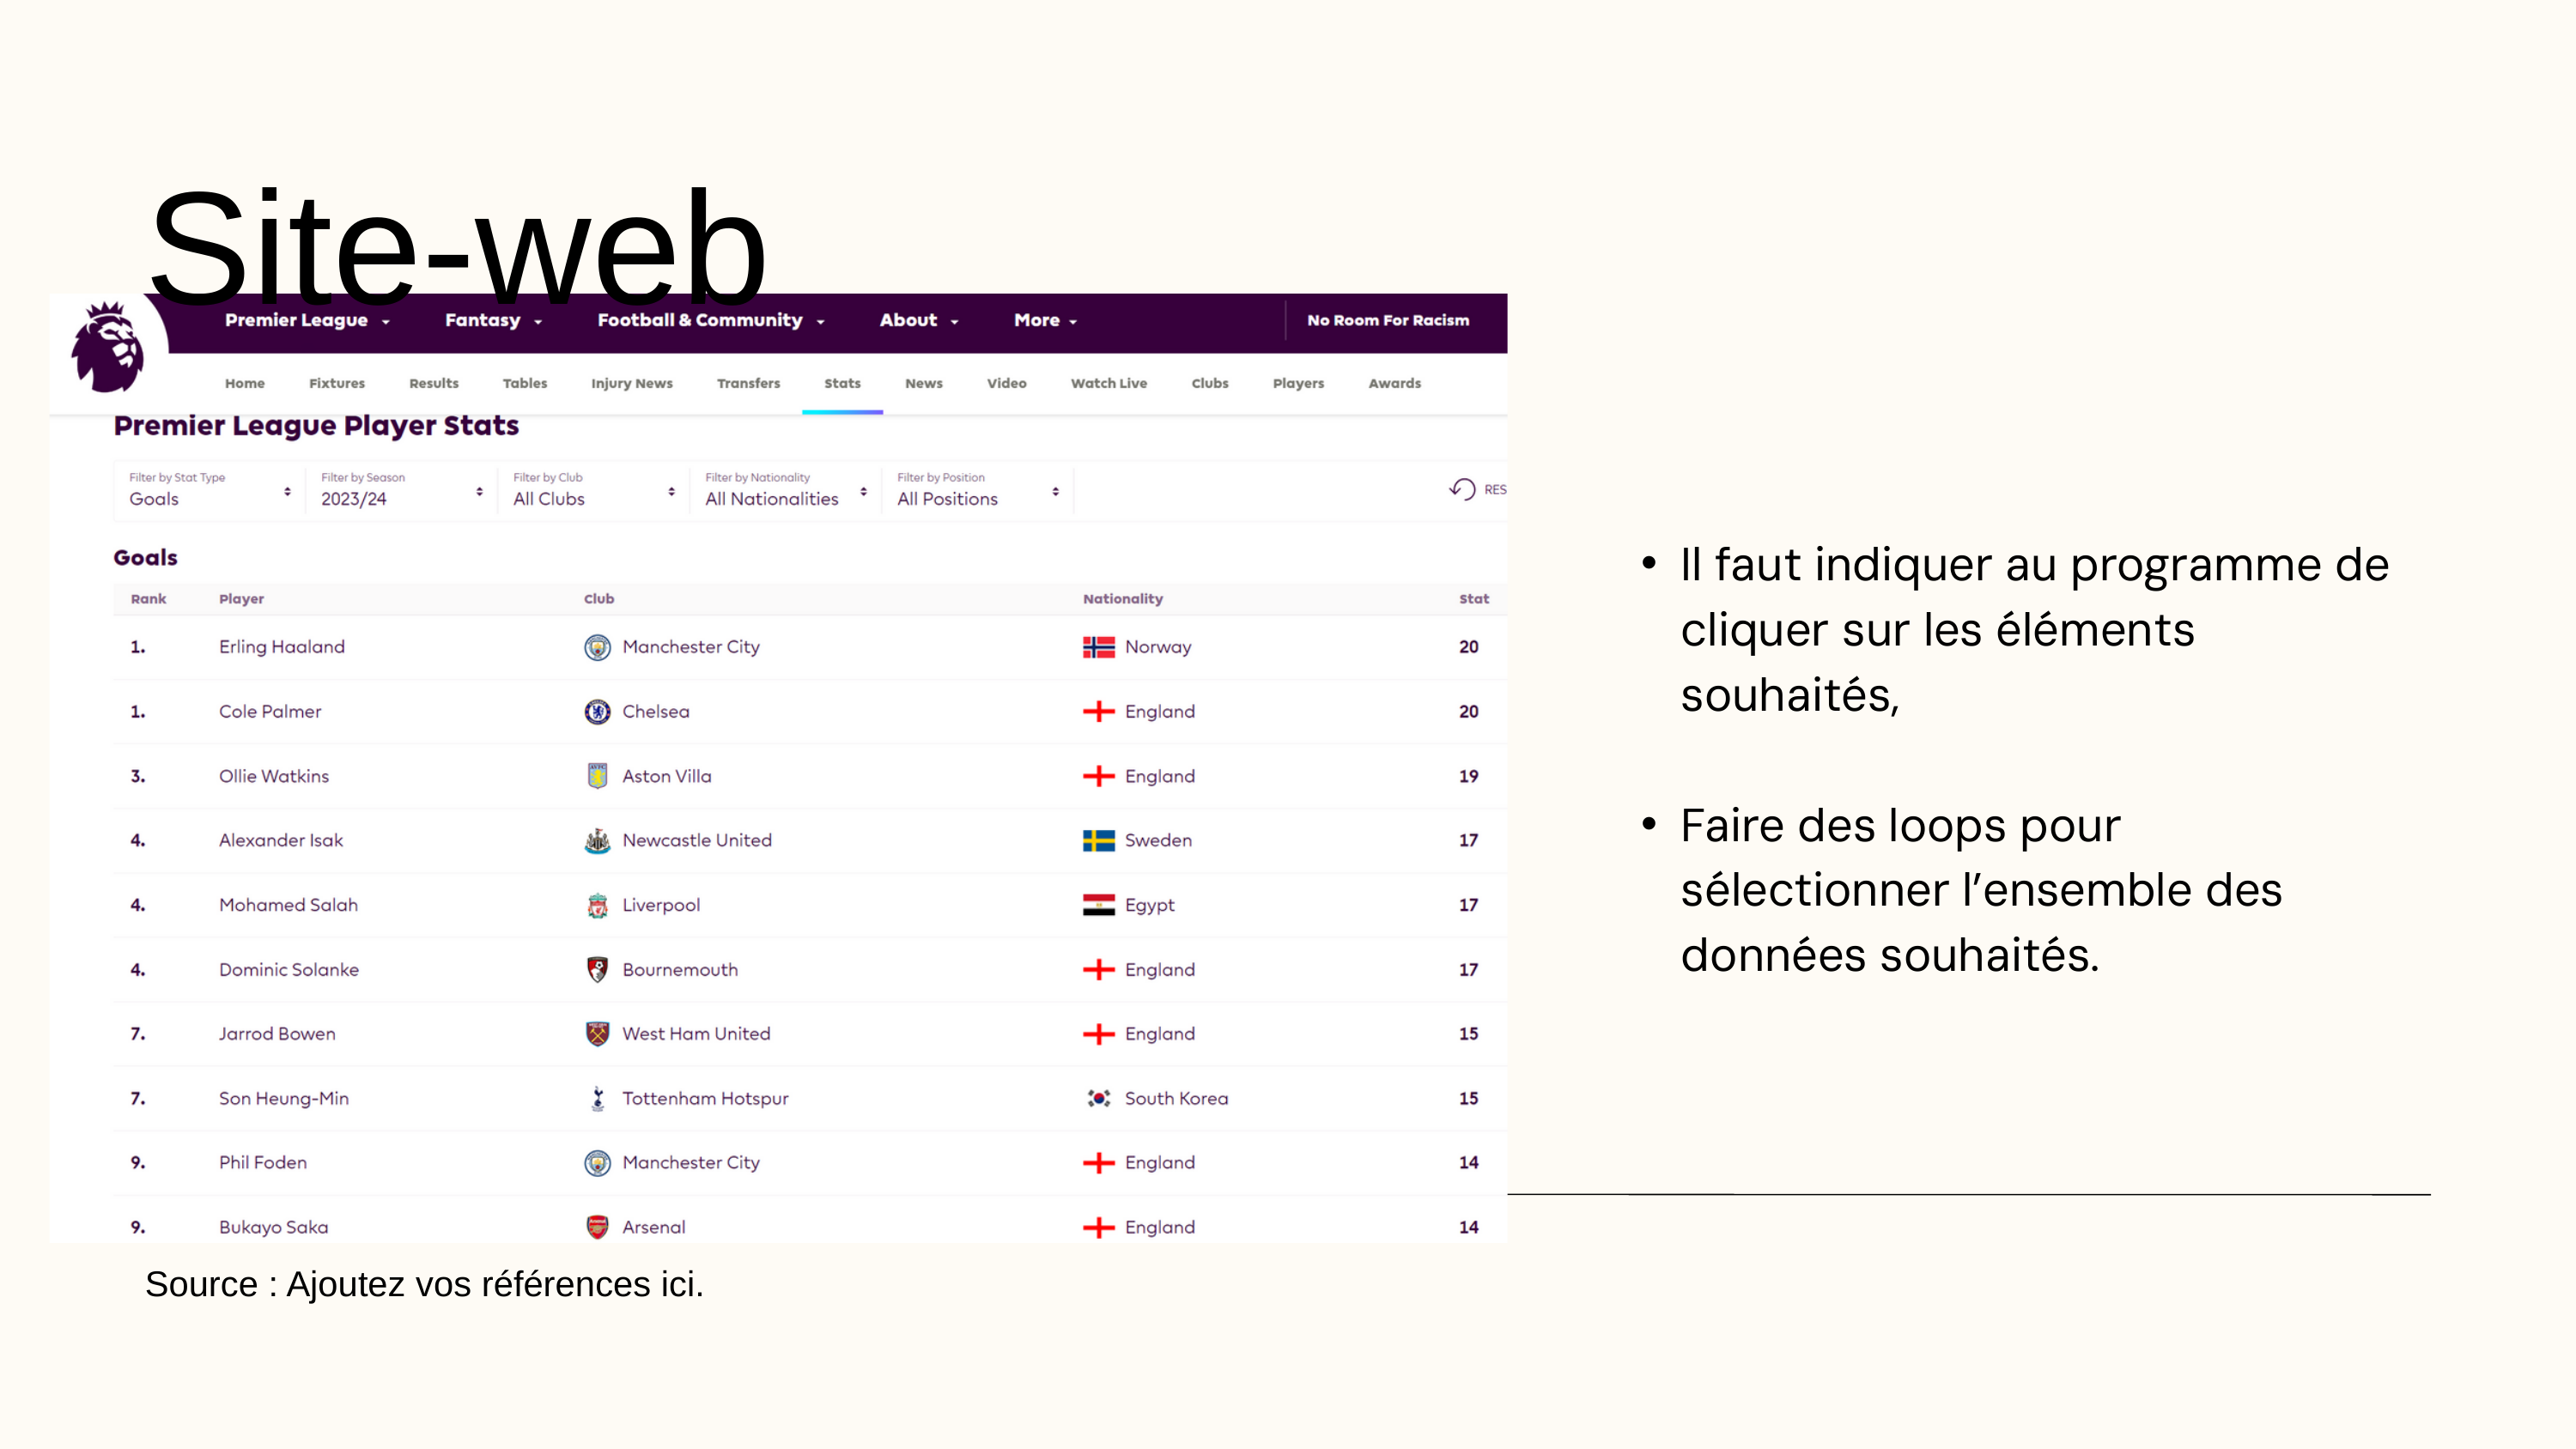

Site-web

Il faut indiquer au programme de cliquer sur les éléments souhaités,

Faire des loops pour sélectionner l’ensemble des données souhaités.

Source : Ajoutez vos références ici.